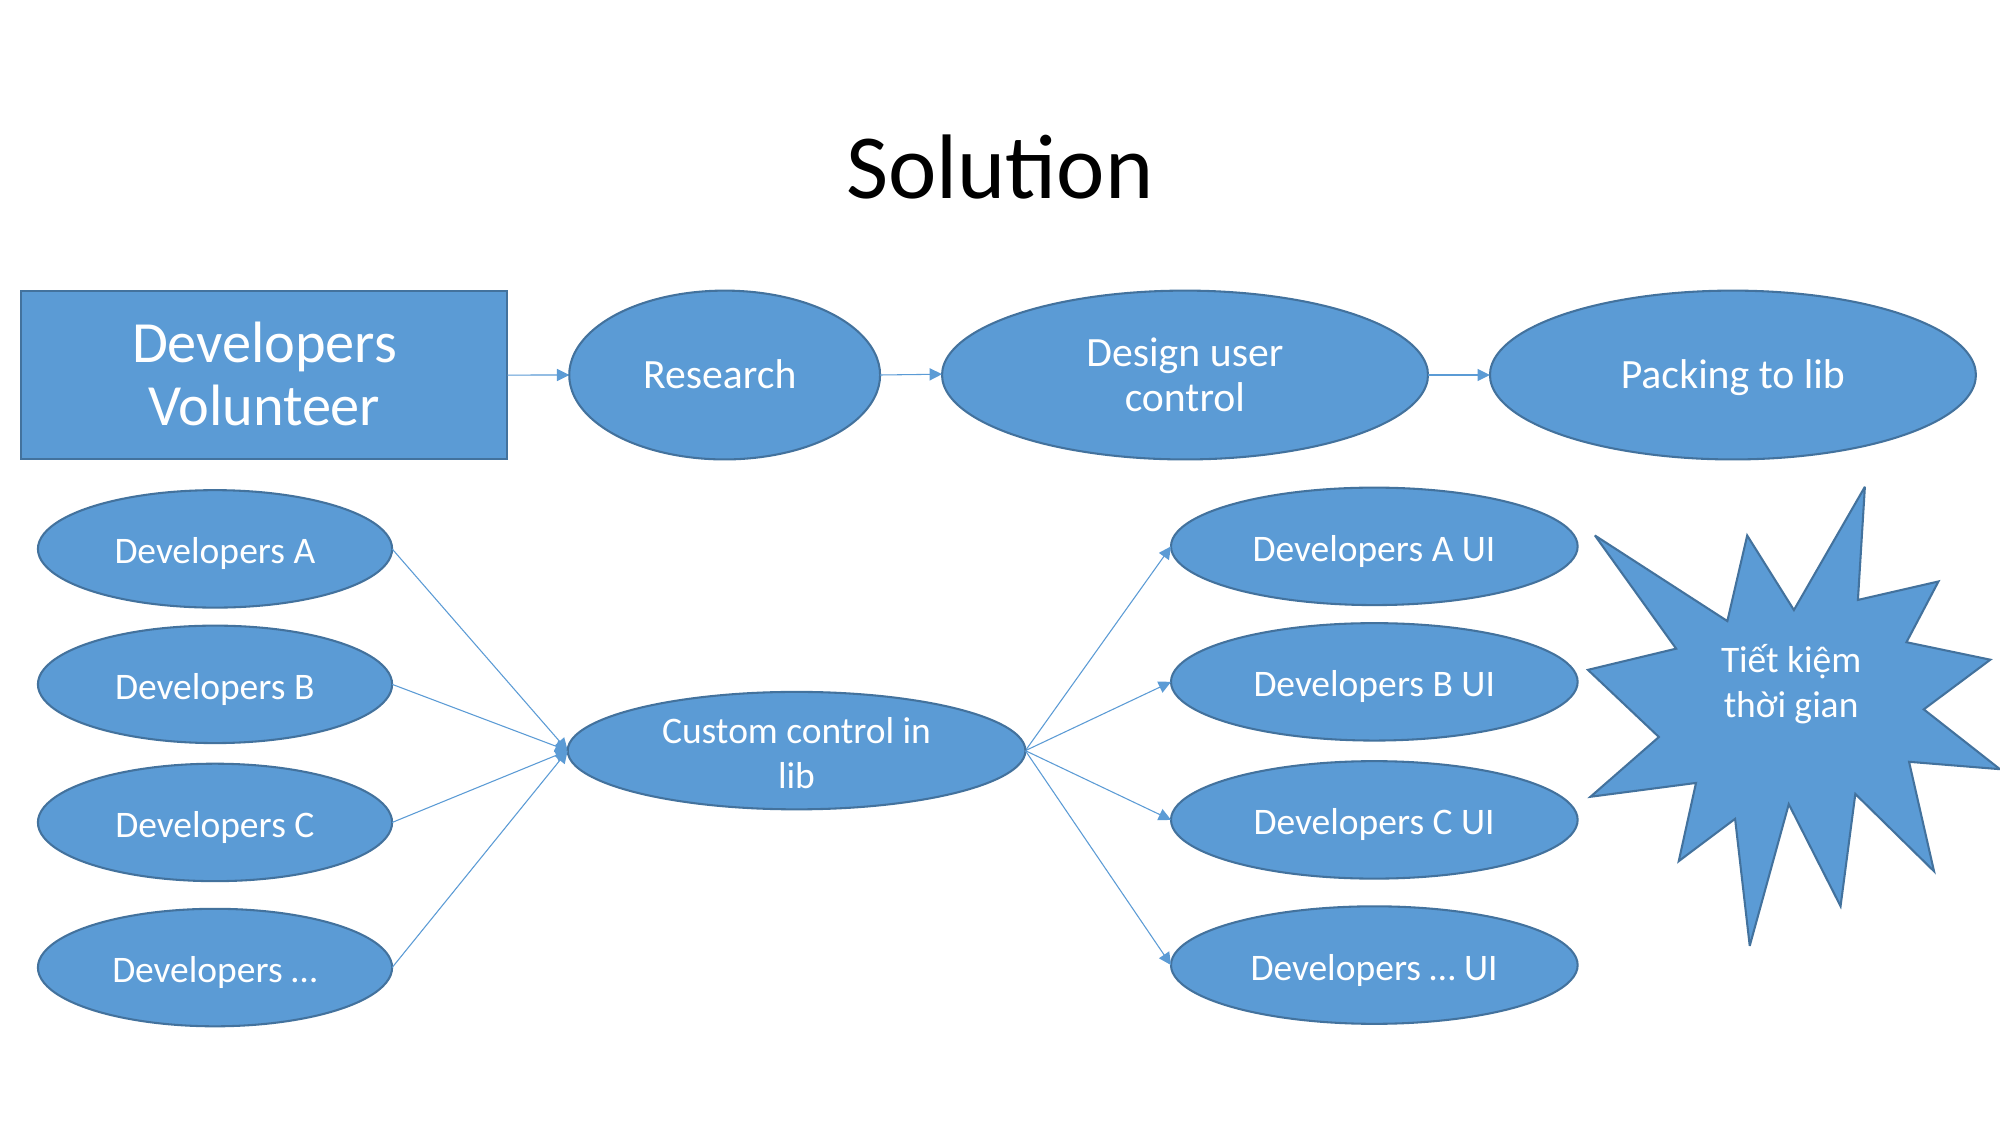

# Solution
Developers Volunteer
Research
Design user control
Packing to lib
Tiết kiệm thời gian

Developers A UI
Developers A
Developers B UI
Developers B
Custom control in lib
Developers C UI
Developers C
Developers … UI
Developers …